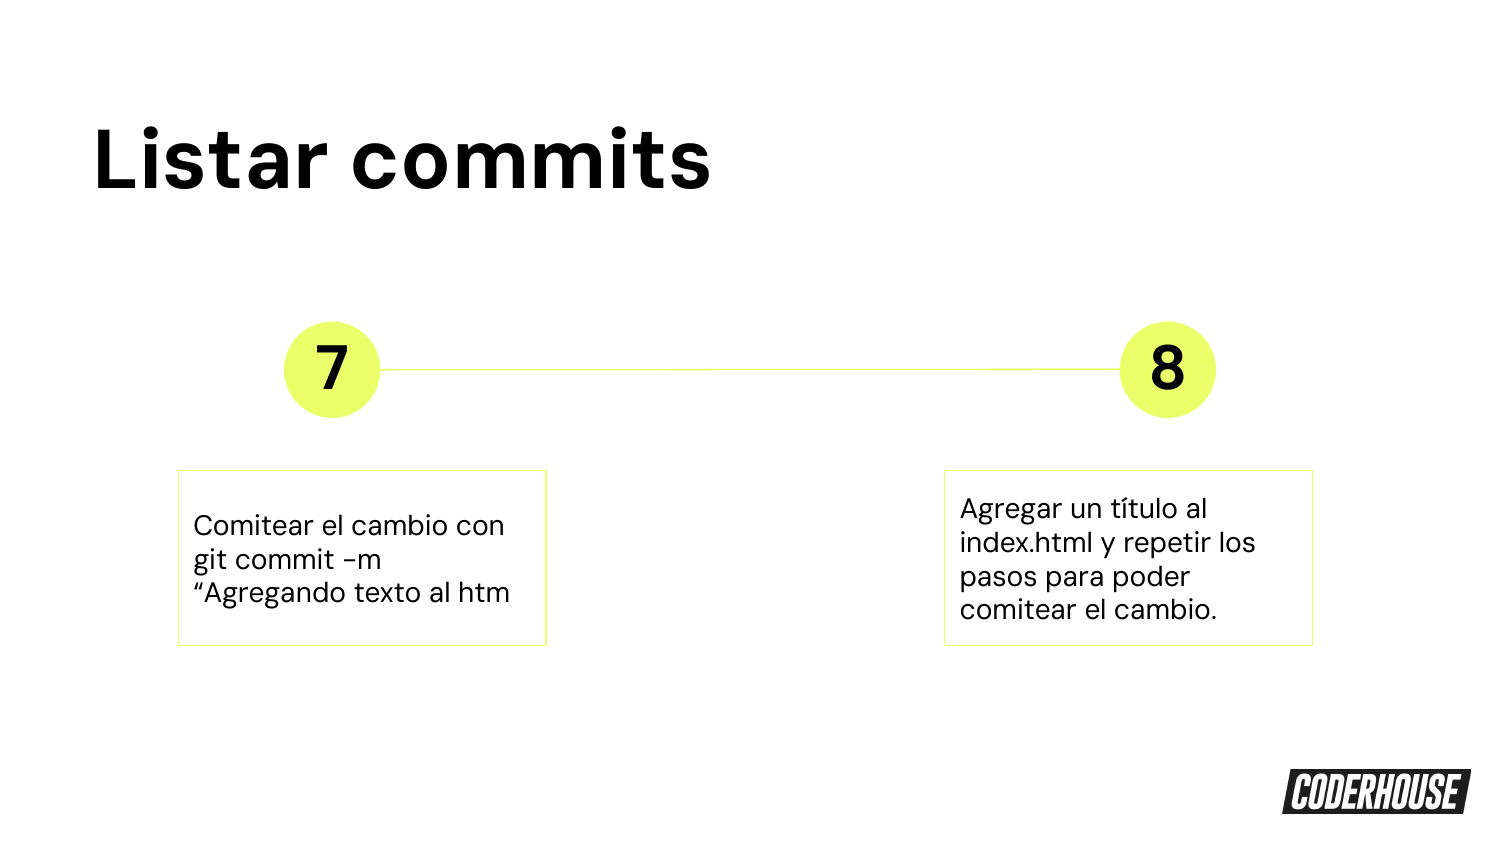

Listar commits
7

8

Comitear el cambio con git commit -m “Agregando texto al htm

Agregar un título al index.html y repetir los pasos para poder comitear el cambio.